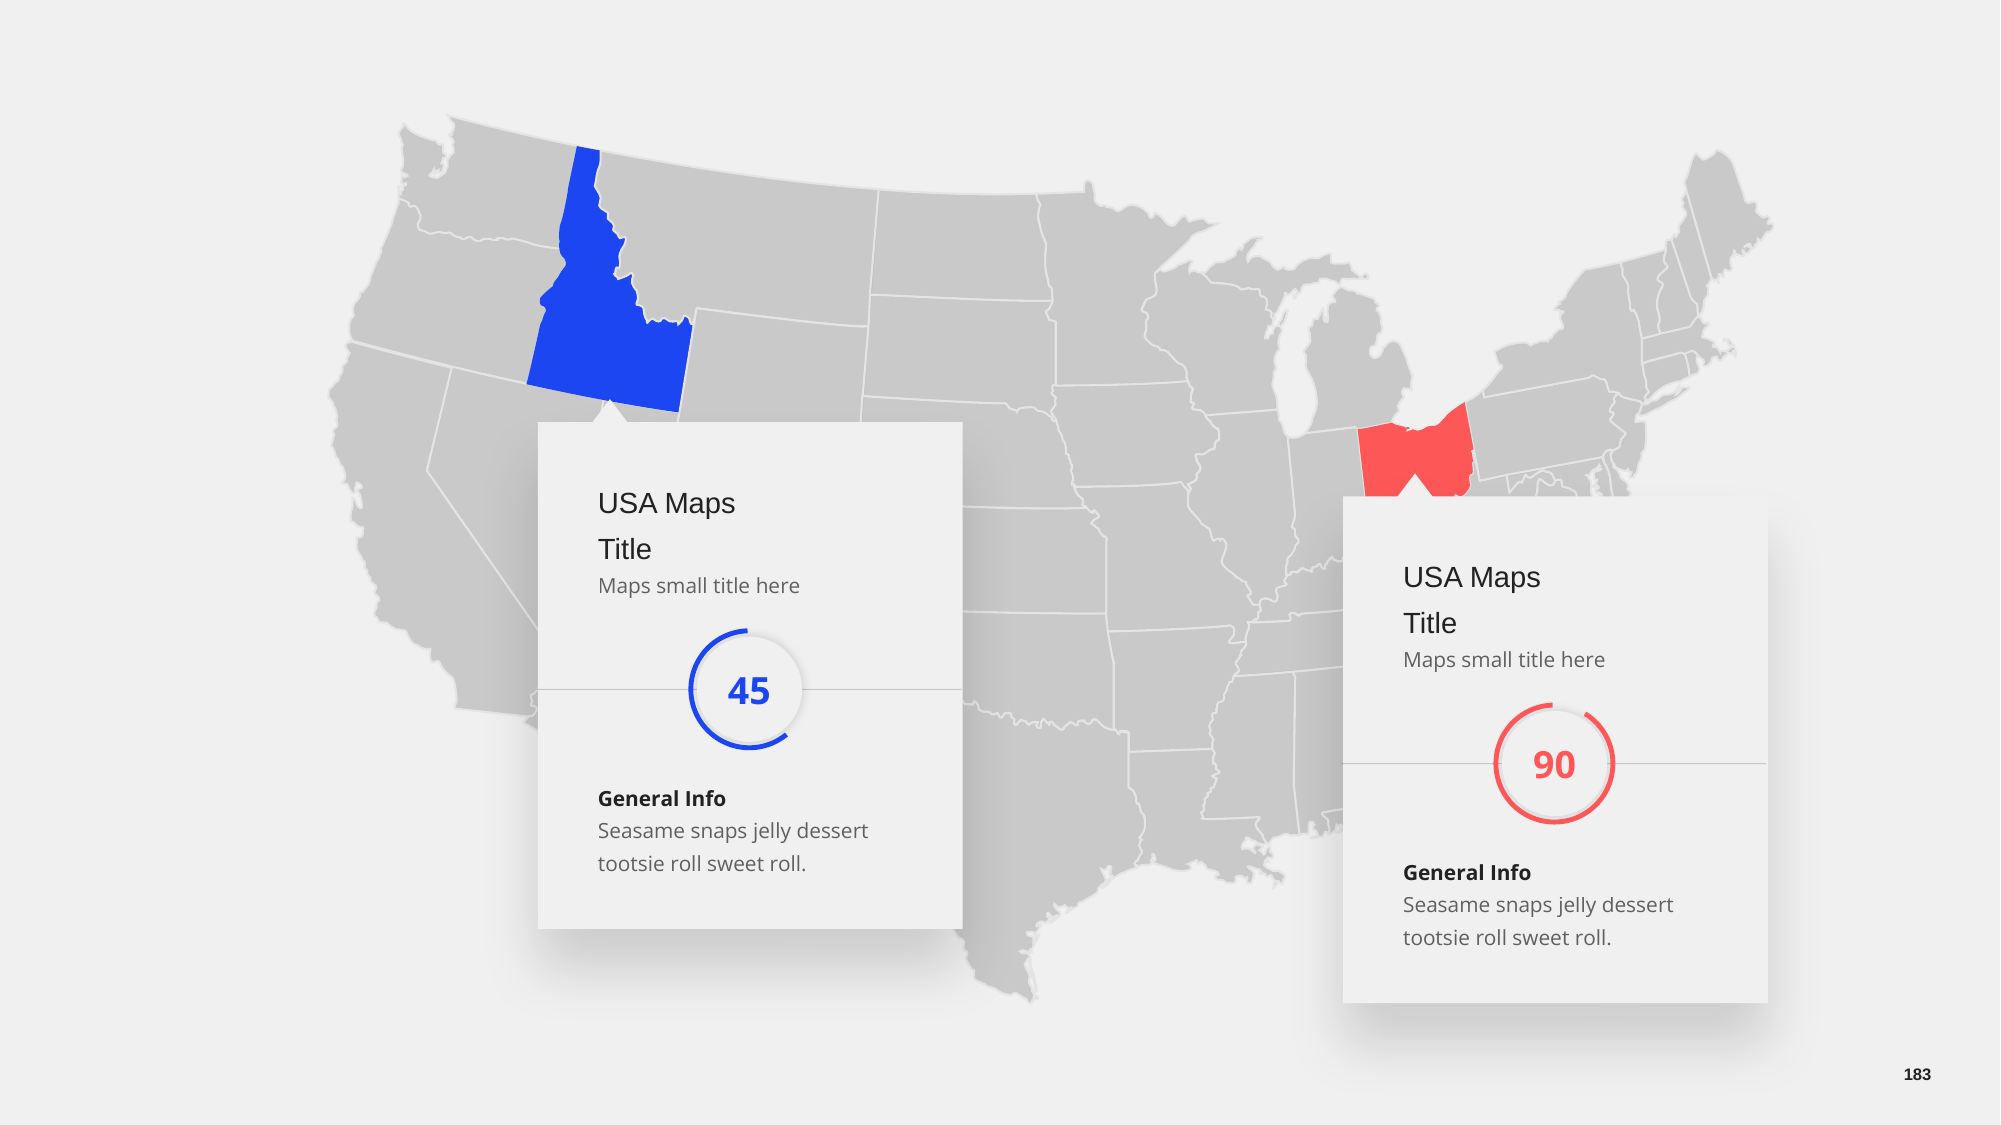

USA Maps
Title
Maps small title here

General Info
Seasame snaps jelly dessert tootsie roll sweet roll.
USA Maps
Title
Maps small title here

General Info
Seasame snaps jelly dessert tootsie roll sweet roll.

45

90